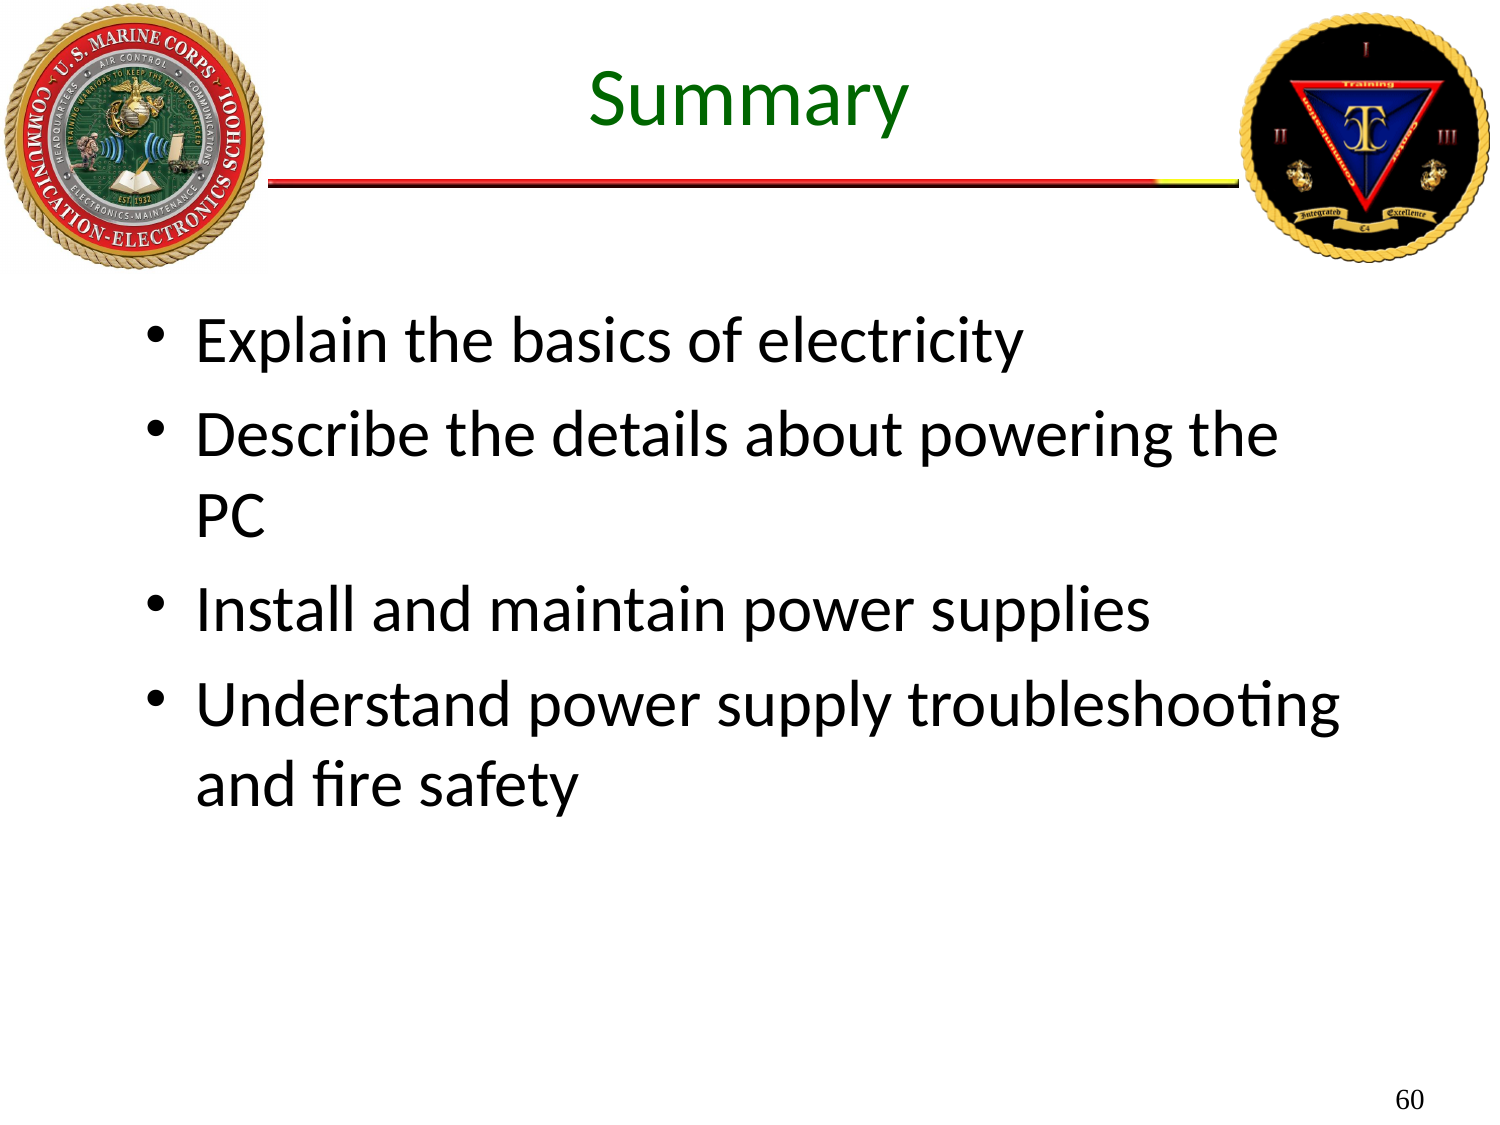

Summary
Explain the basics of electricity
Describe the details about powering the PC
Install and maintain power supplies
Understand power supply troubleshooting and fire safety